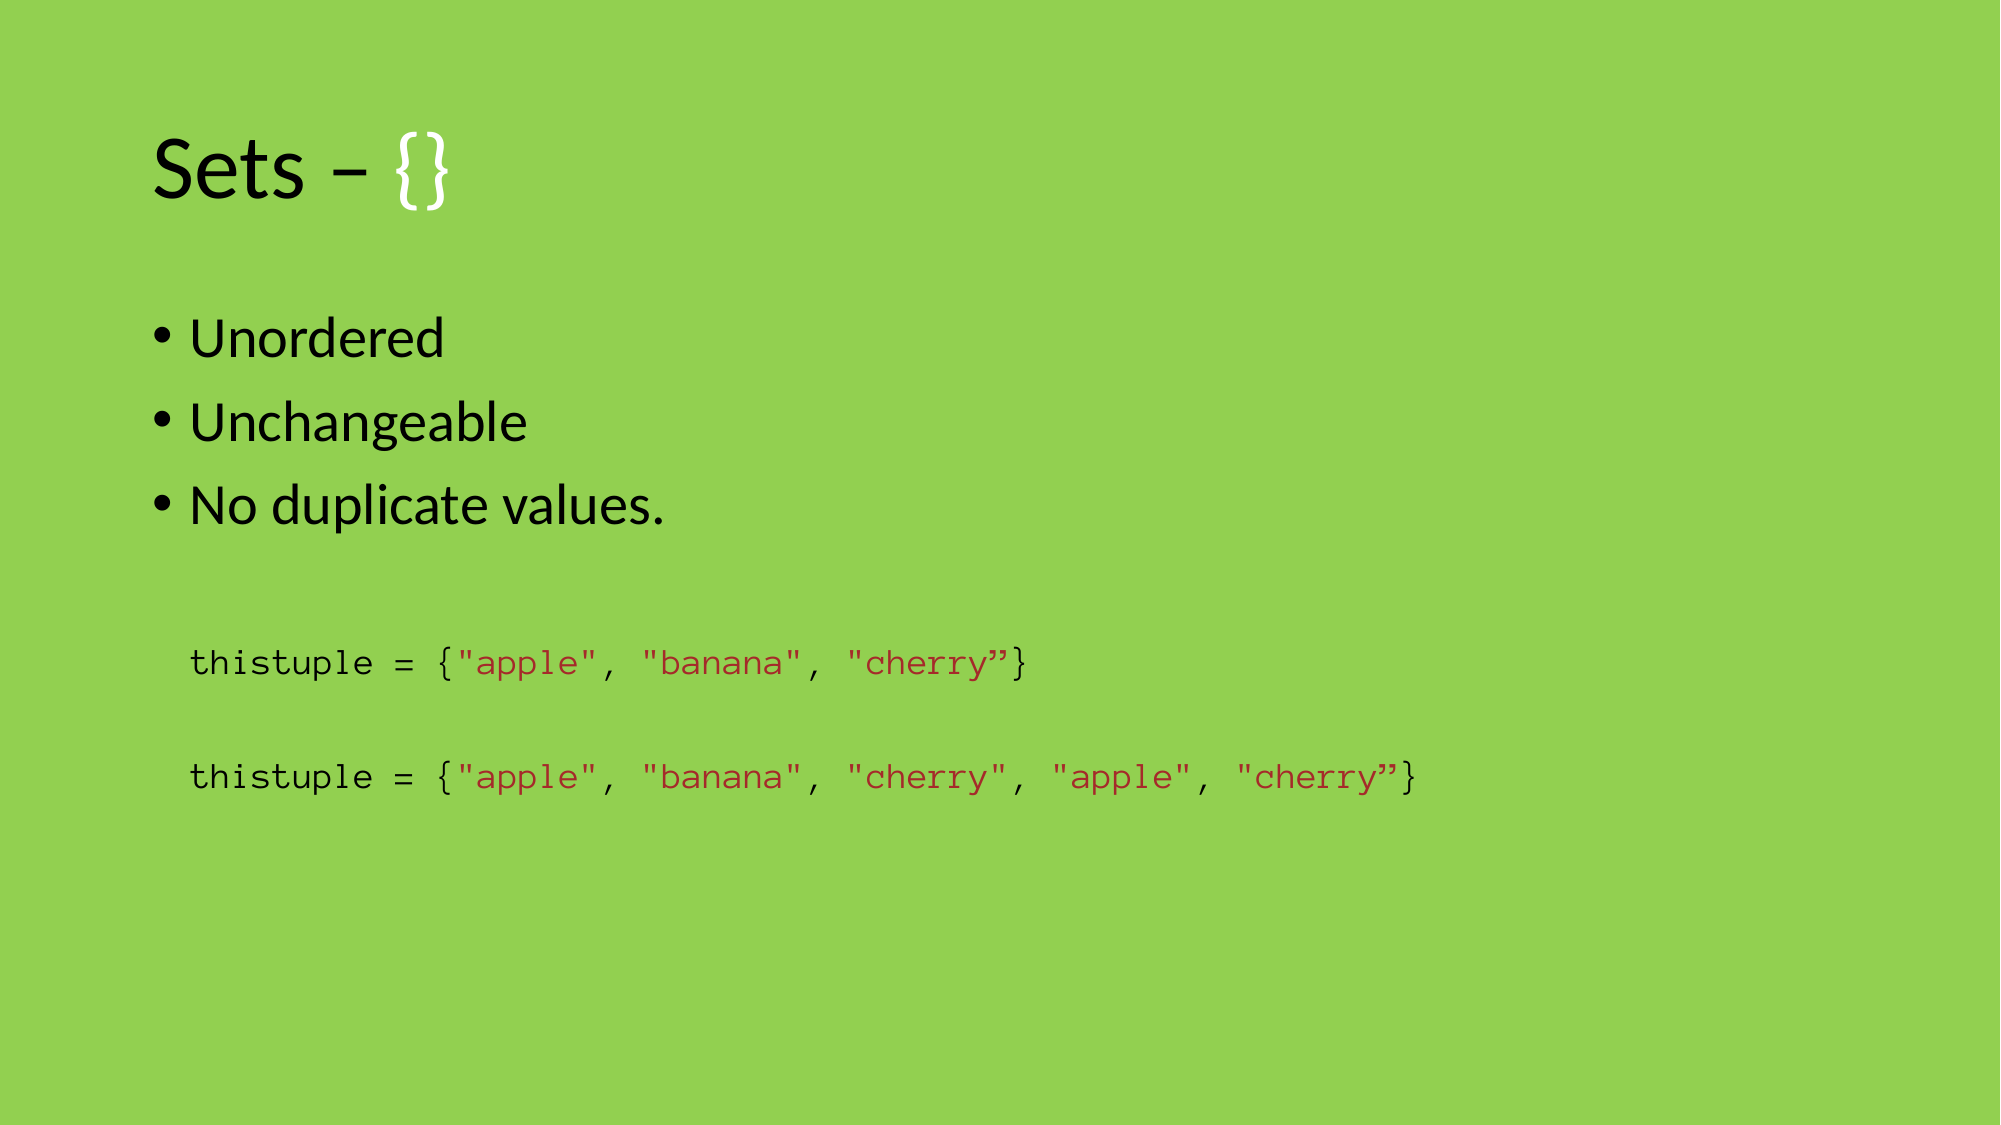

# Sets – {}
Unordered
Unchangeable
No duplicate values.

thistuple = {"apple", "banana", "cherry”}
thistuple = {"apple", "banana", "cherry", "apple", "cherry”}